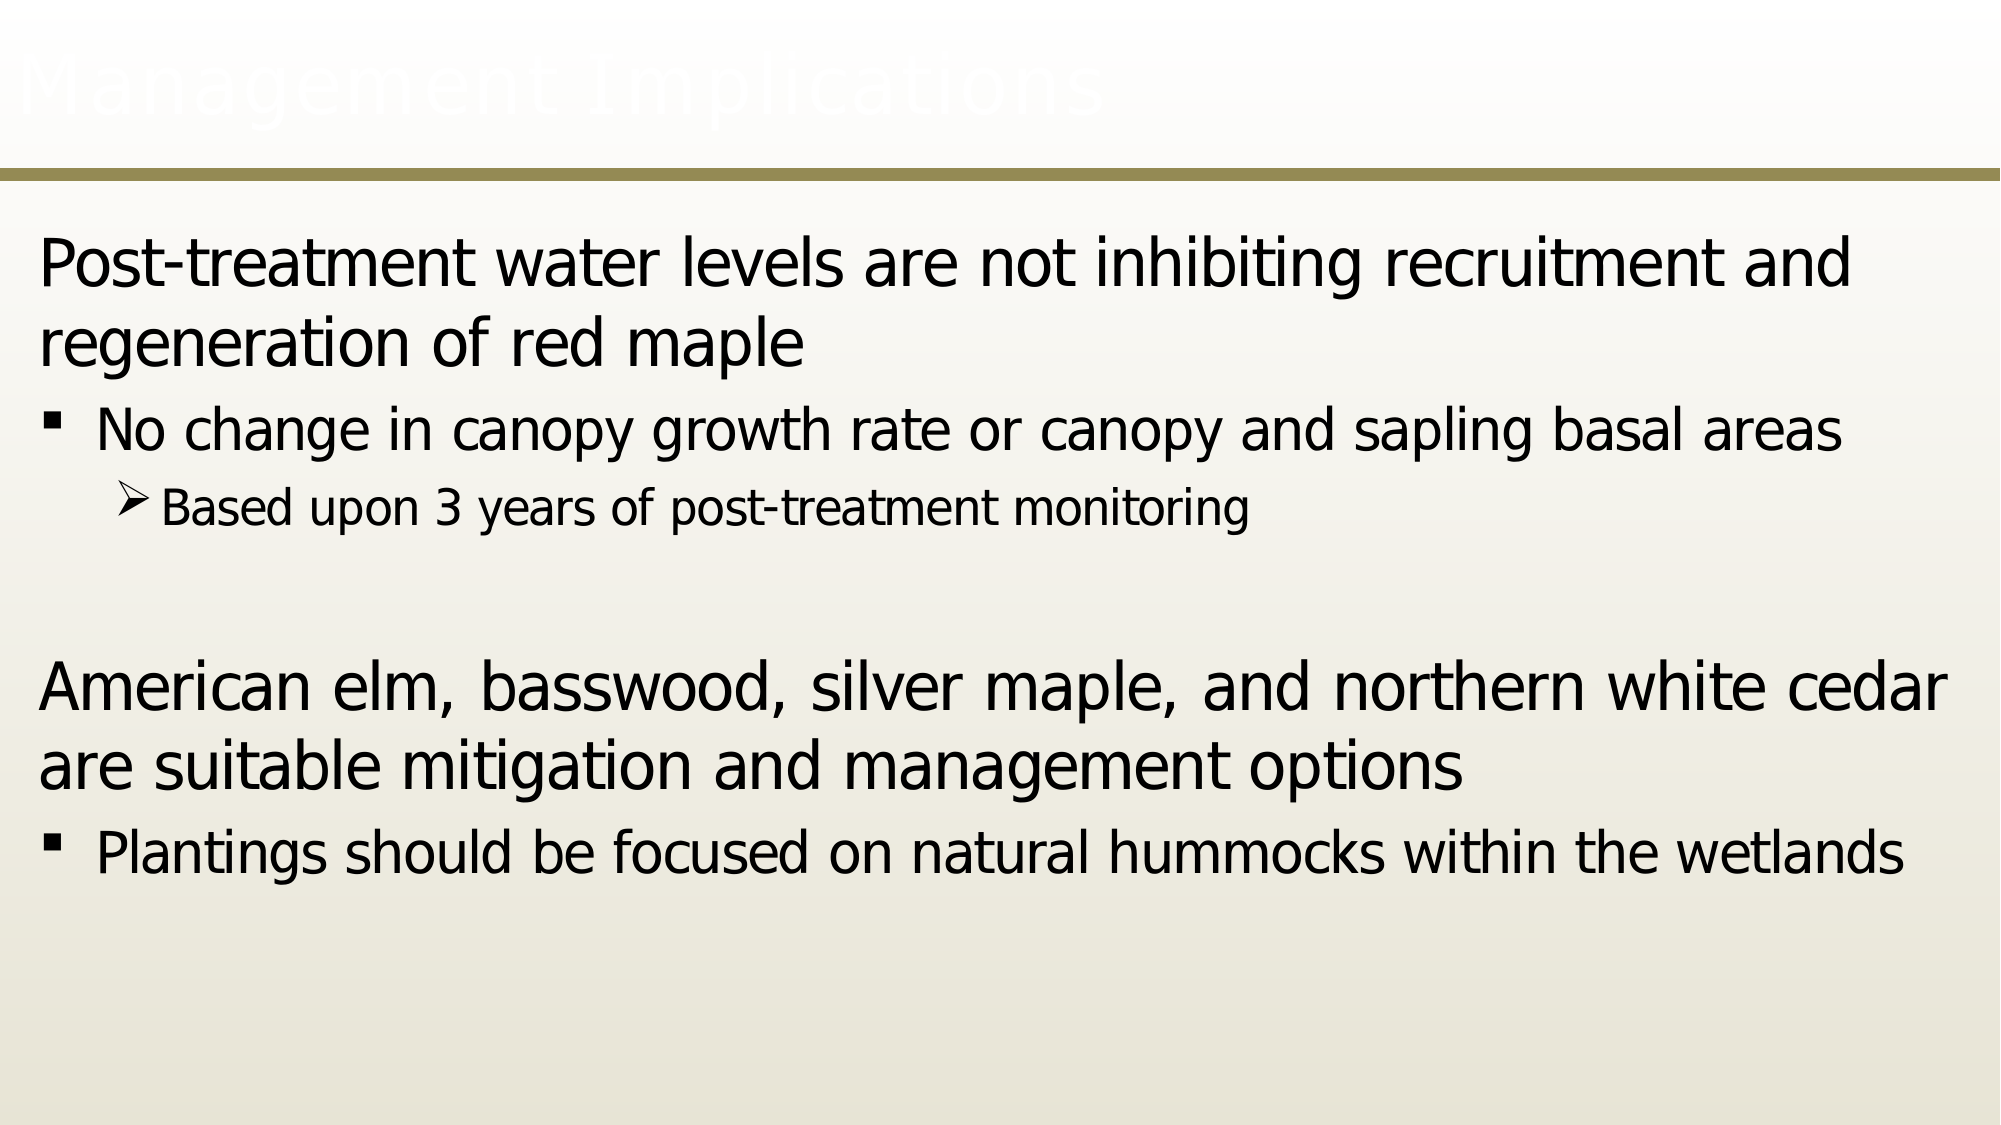

# Management Implications
Post-treatment water levels are not inhibiting recruitment and regeneration of red maple
No change in canopy growth rate or canopy and sapling basal areas
Based upon 3 years of post-treatment monitoring

American elm, basswood, silver maple, and northern white cedar are suitable mitigation and management options
Plantings should be focused on natural hummocks within the wetlands